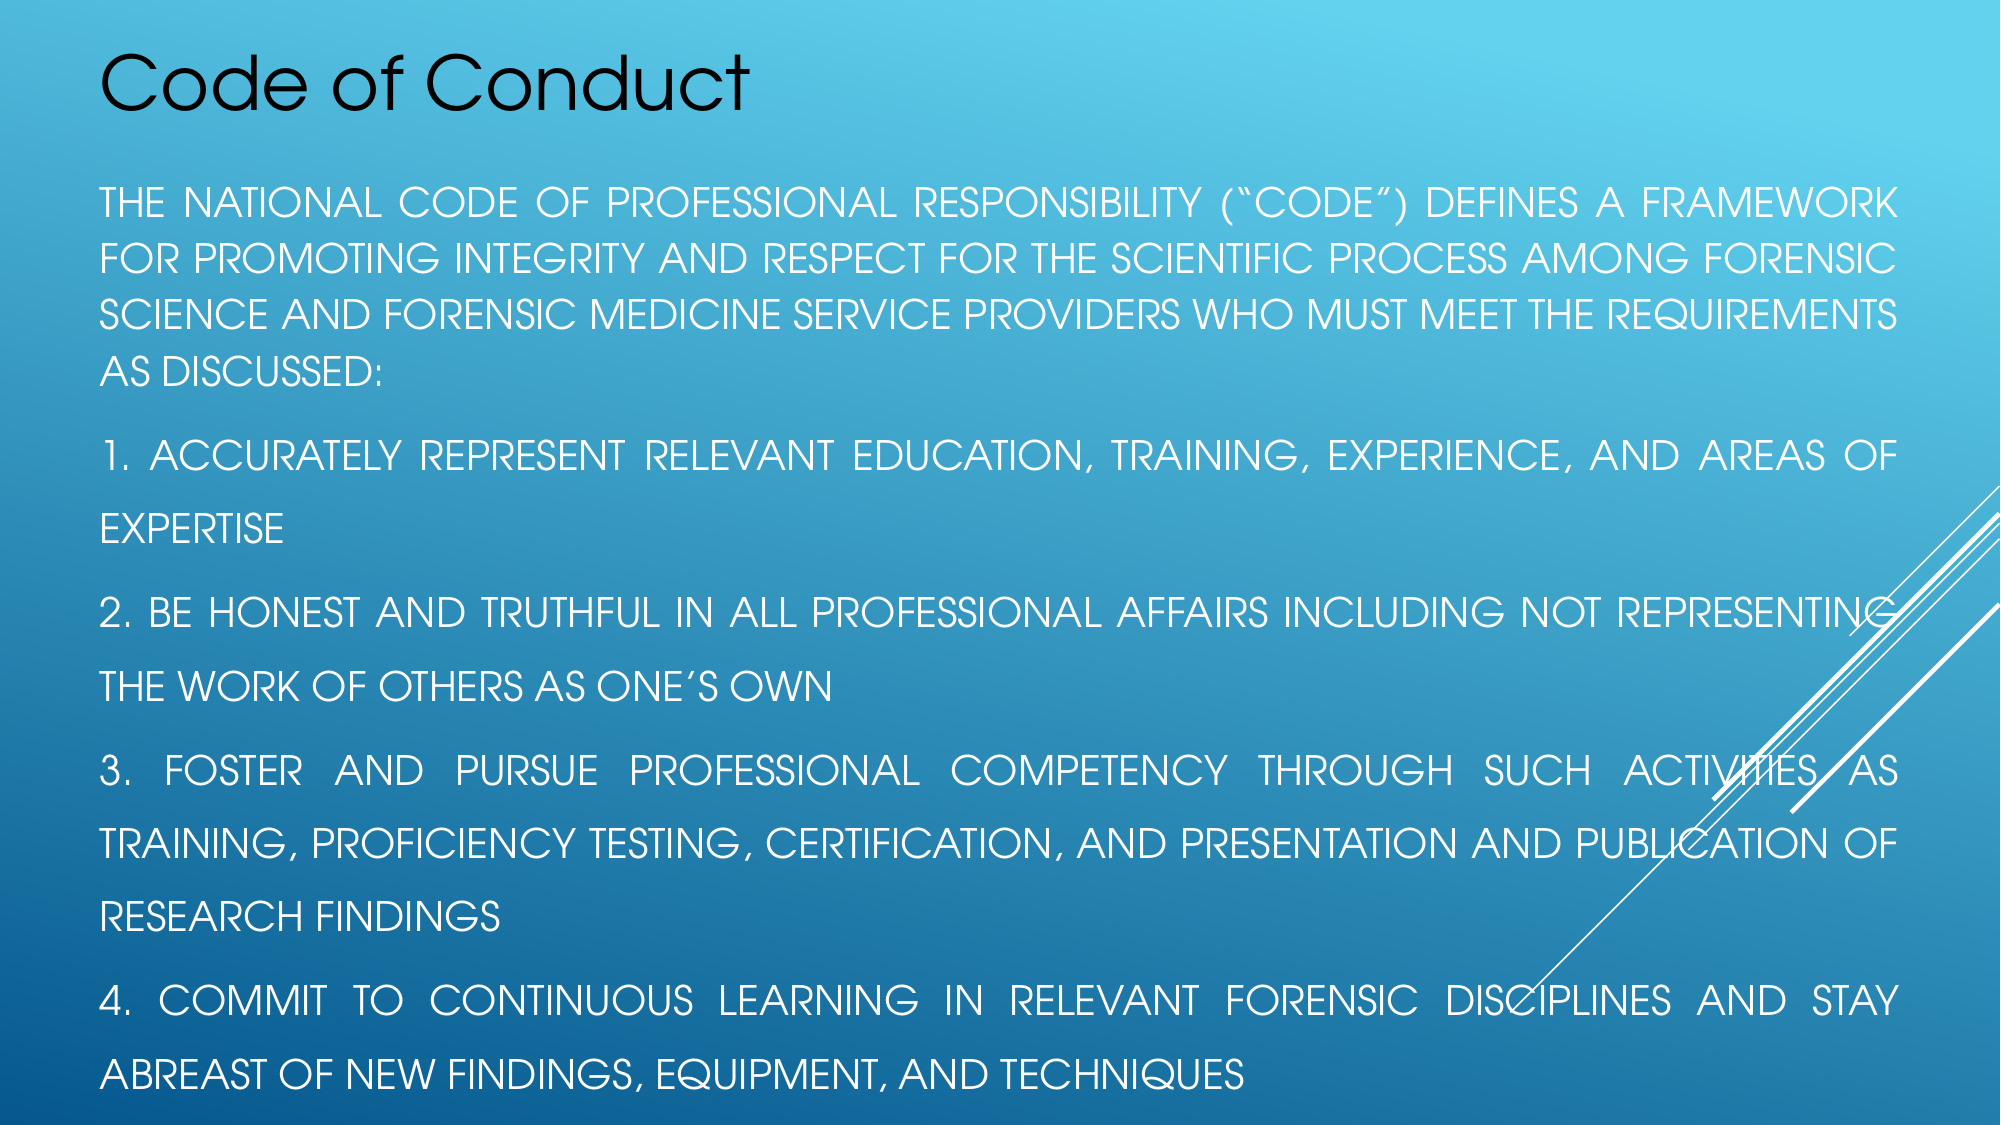

# Code of Conduct
The National Code of Professional Responsibility (“Code”) defines a framework for promoting integrity and respect for the scientific process among forensic science and forensic medicine service providers who must meet the requirements as discussed:
1. Accurately represent relevant education, training, experience, and areas of expertise
2. Be honest and truthful in all professional affairs including not representing the work of others as one’s own
3. Foster and pursue professional competency through such activities as training, proficiency testing, certification, and presentation and publication of research findings
4. Commit to continuous learning in relevant forensic disciplines and stay abreast of new findings, equipment, and techniques